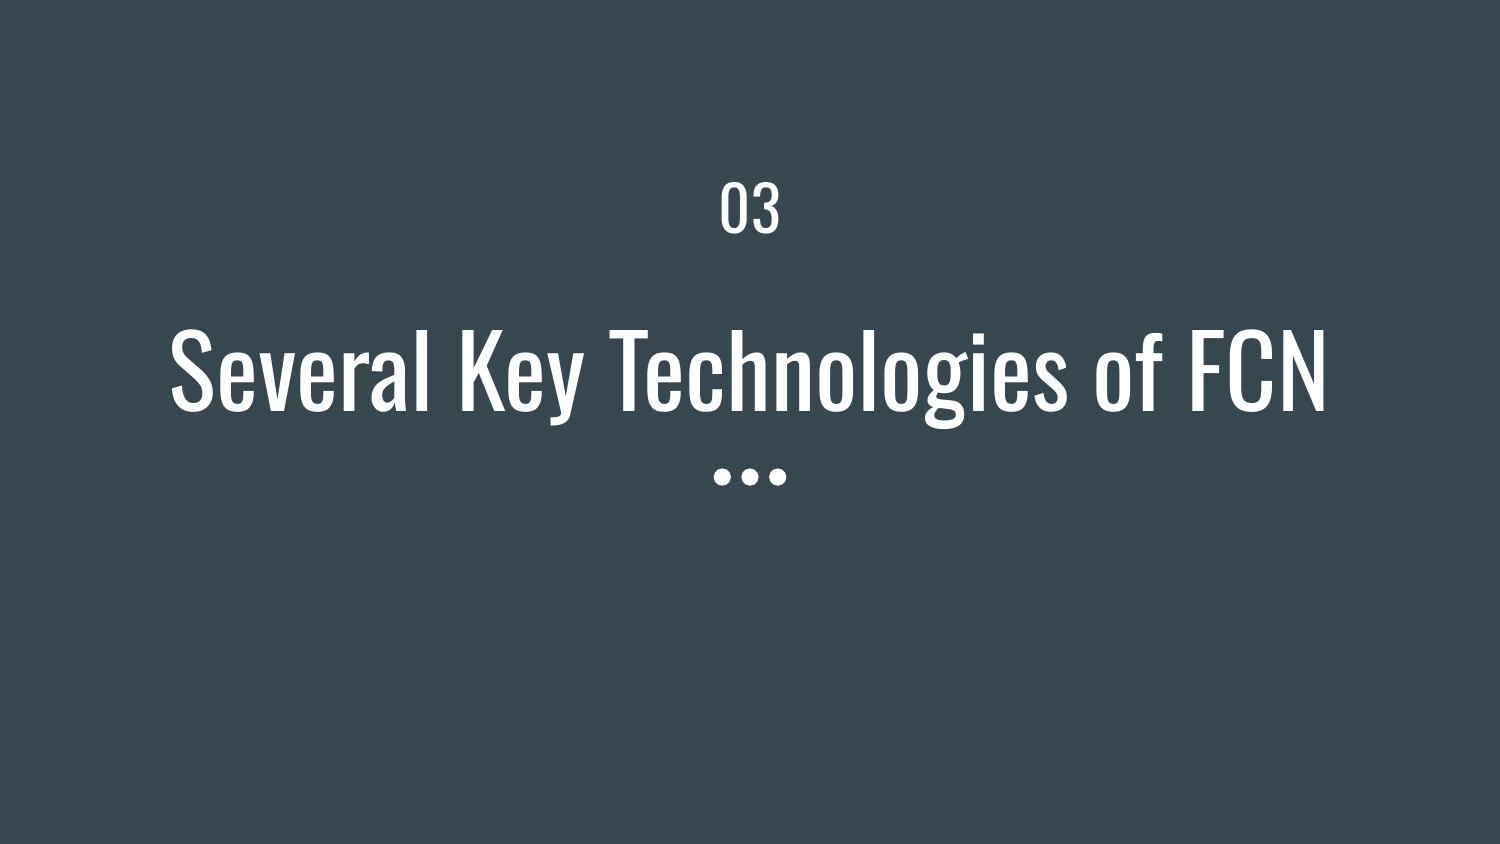

03
# Several Key Technologies of FCN